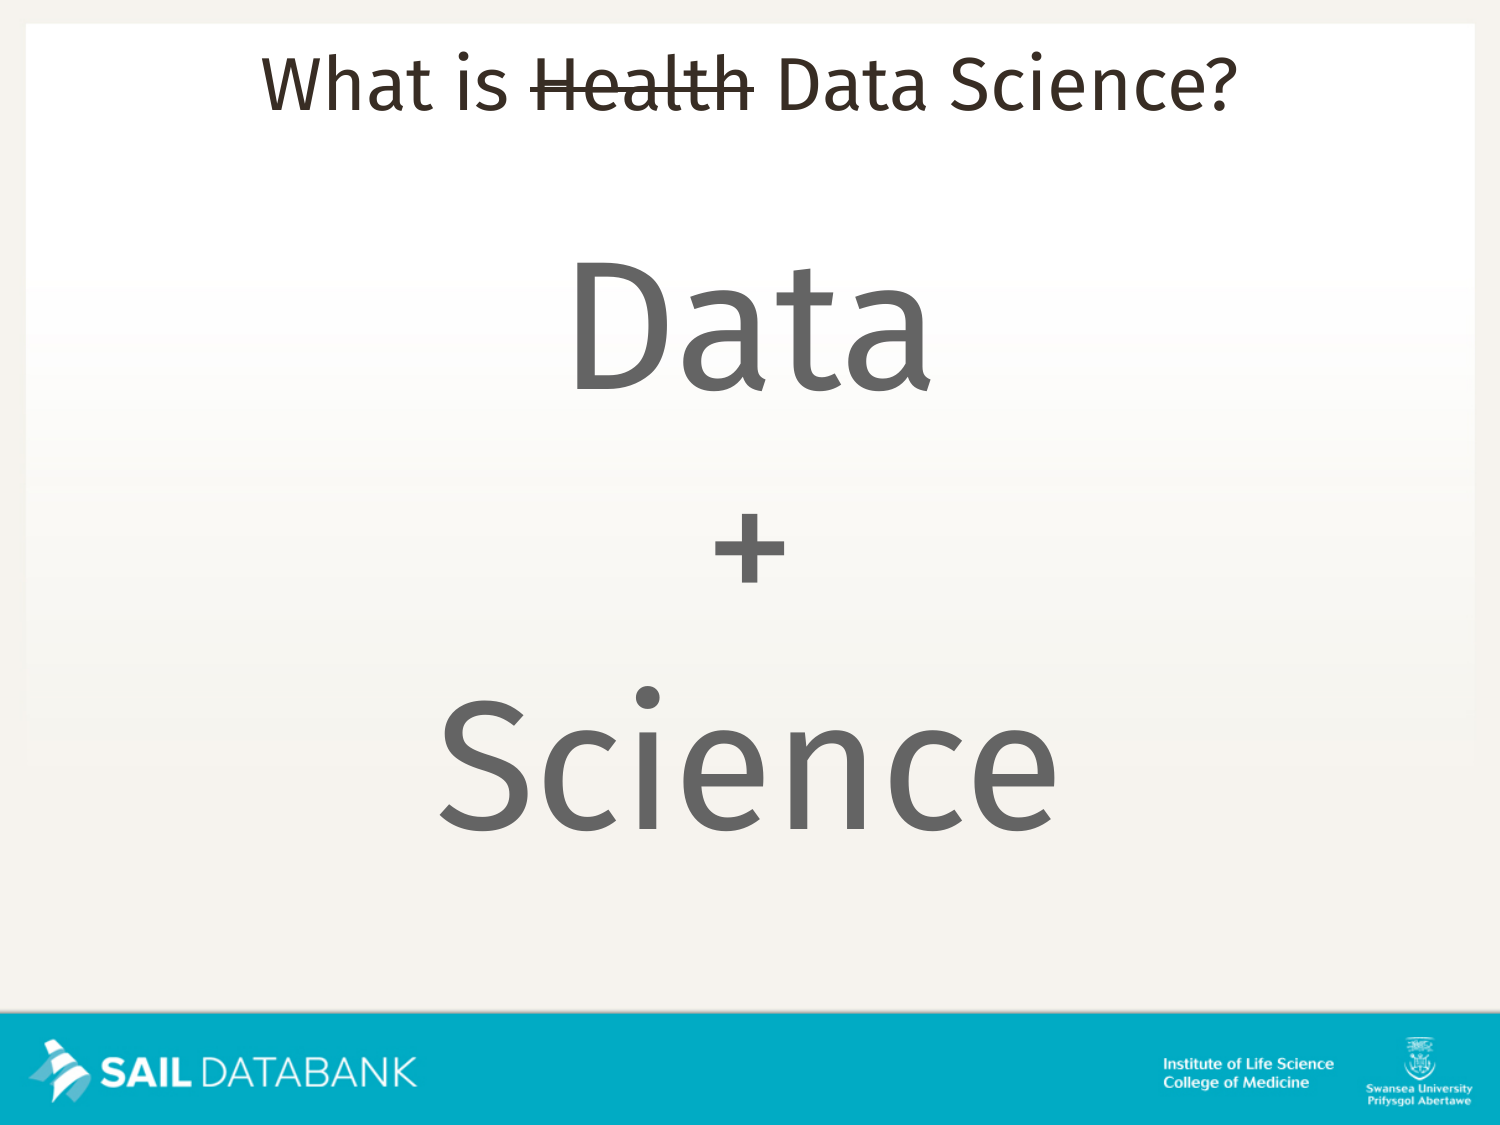

What is Health Data Science?
Data
+
Science